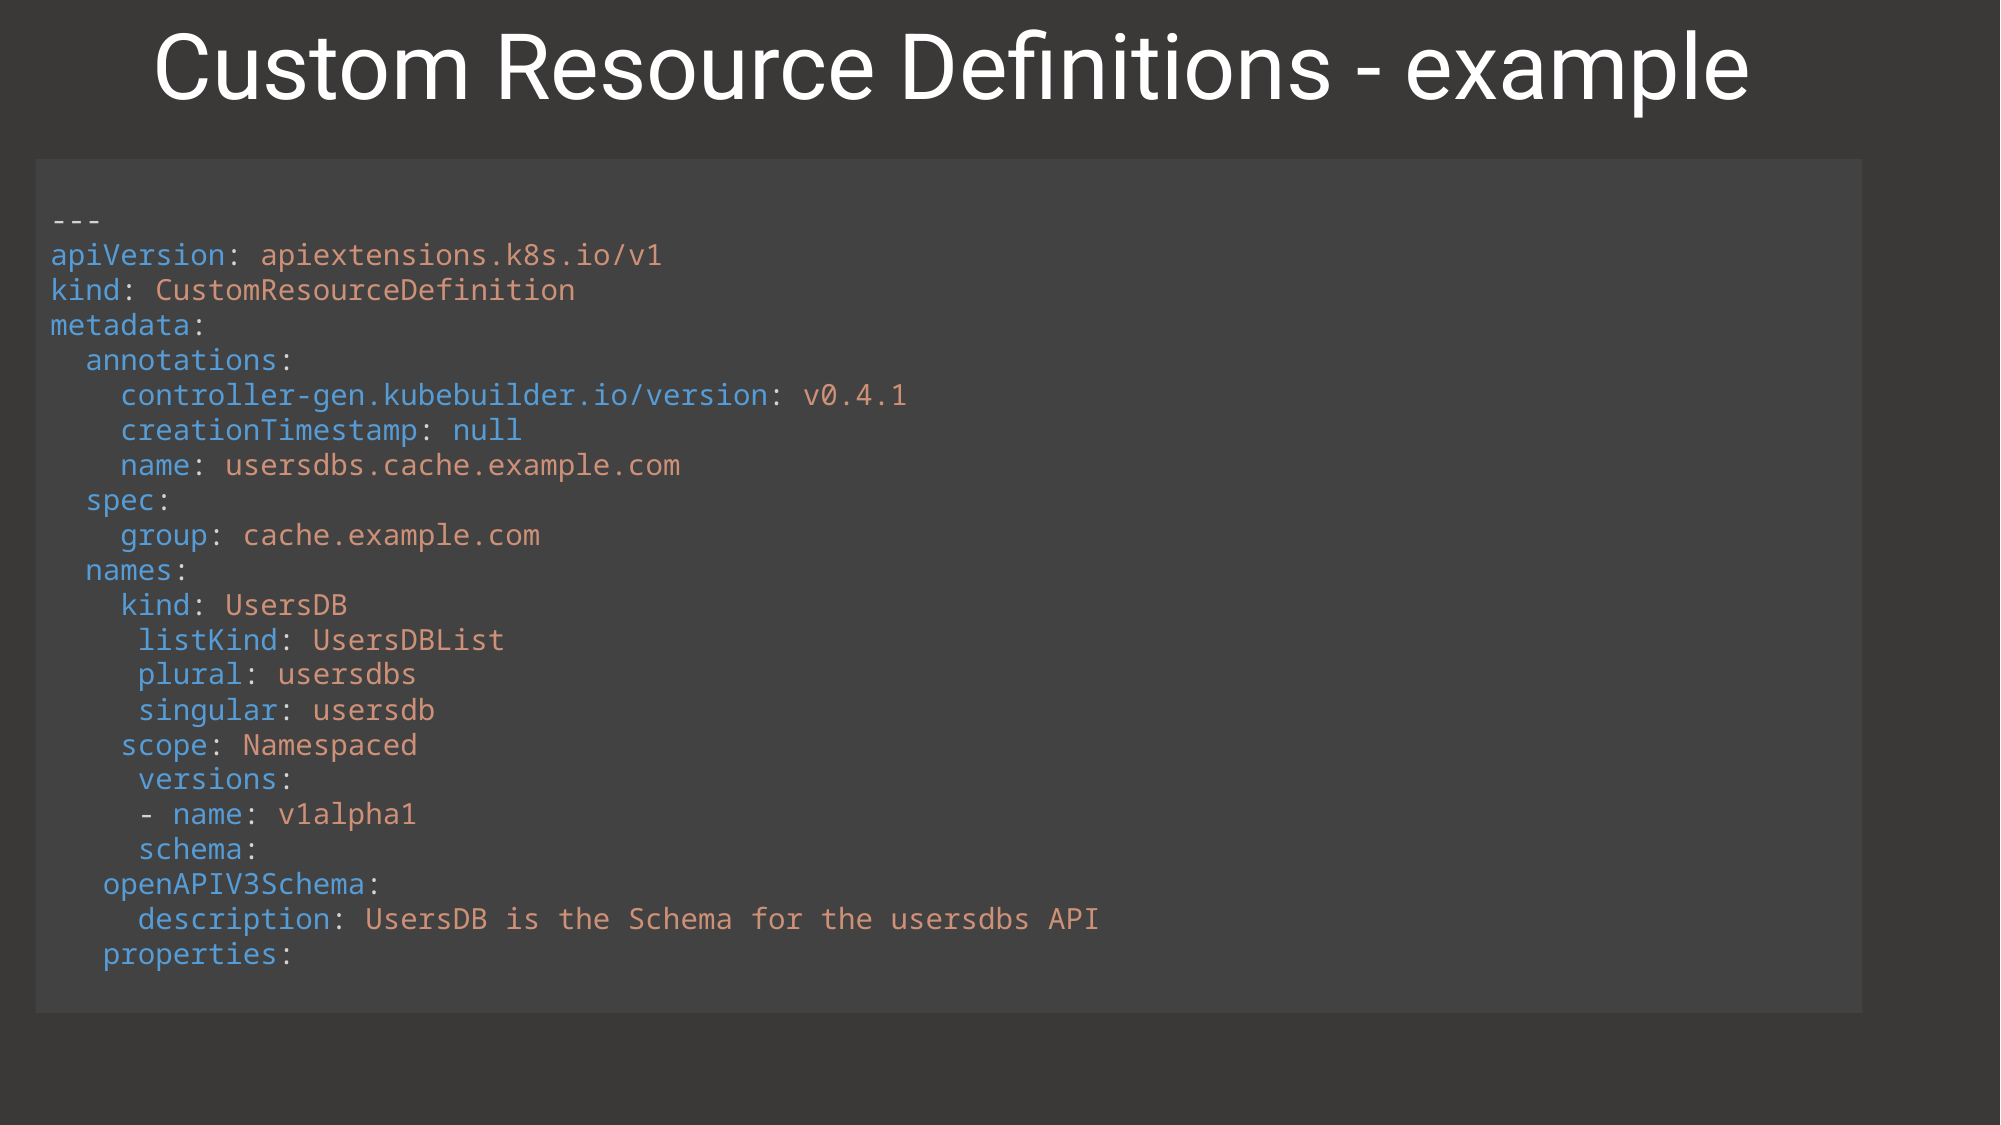

# Custom Resource Definitions - example
---
apiVersion: apiextensions.k8s.io/v1
kind: CustomResourceDefinition
metadata:
  annotations:
    controller-gen.kubebuilder.io/version: v0.4.1
    creationTimestamp: null
    name: usersdbs.cache.example.com
  spec:
    group: cache.example.com
  names:
    kind: UsersDB
     listKind: UsersDBList
     plural: usersdbs
     singular: usersdb
    scope: Namespaced
     versions:
     - name: v1alpha1
     schema:
   openAPIV3Schema:
     description: UsersDB is the Schema for the usersdbs API
   properties: